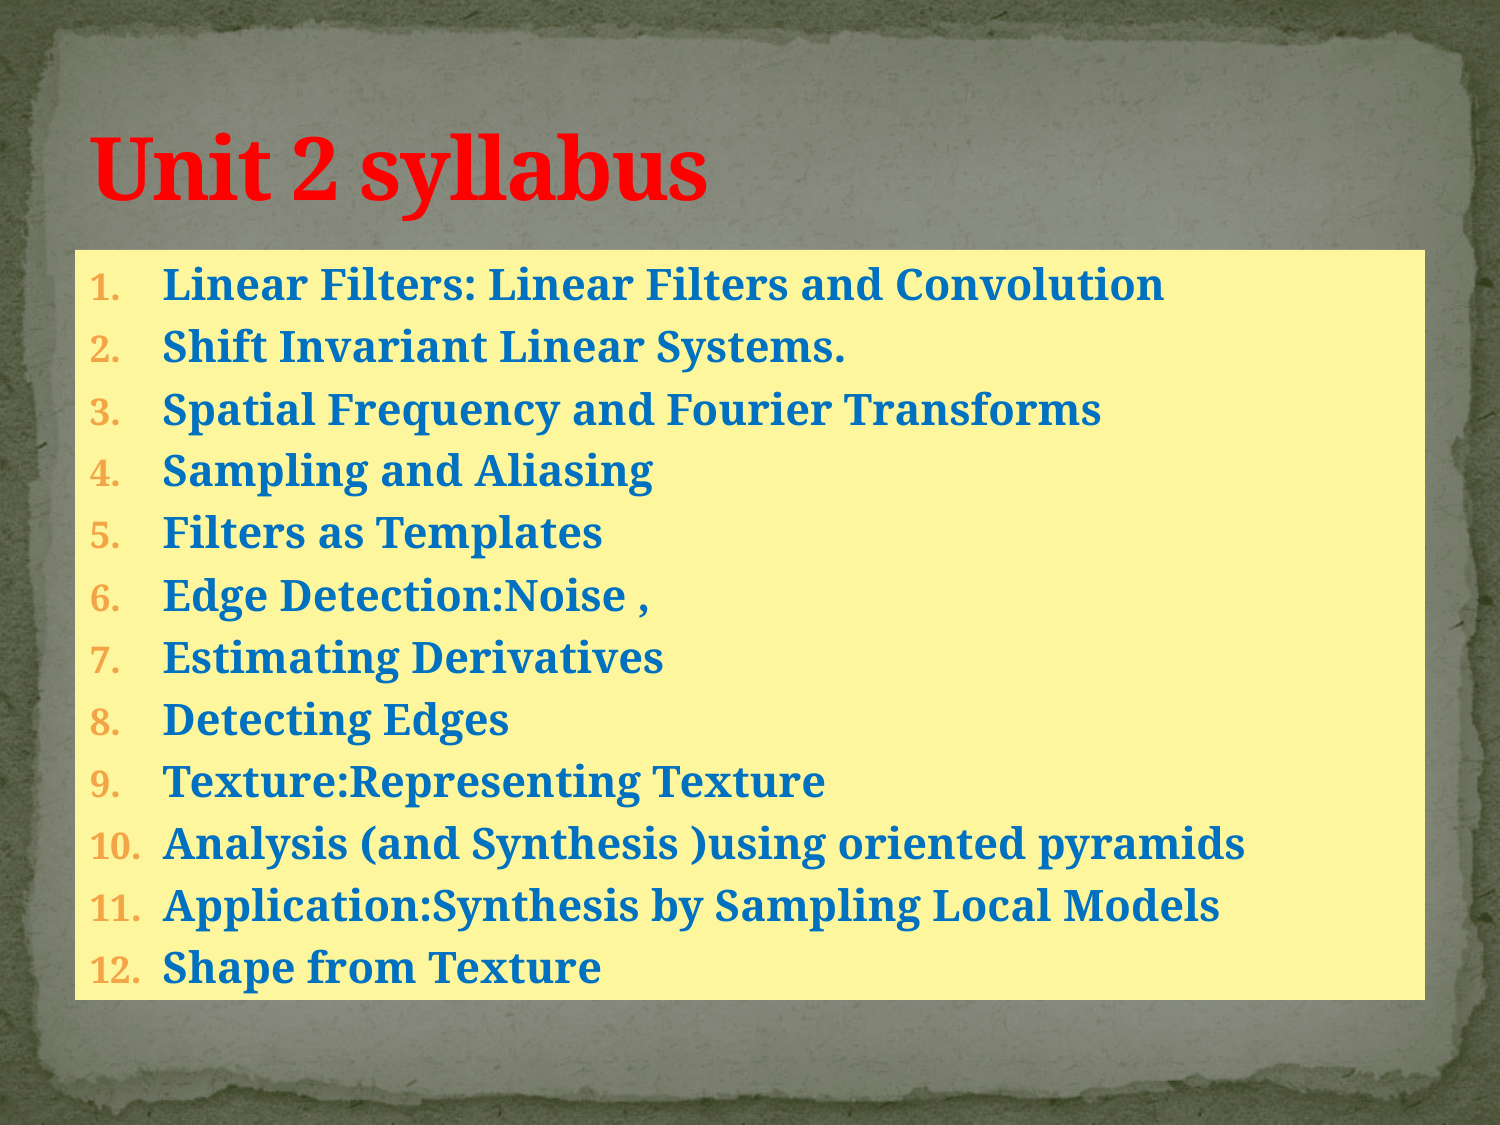

# Unit 2 syllabus
Linear Filters: Linear Filters and Convolution
Shift Invariant Linear Systems.
Spatial Frequency and Fourier Transforms
Sampling and Aliasing
Filters as Templates
Edge Detection:Noise ,
Estimating Derivatives
Detecting Edges
Texture:Representing Texture
Analysis (and Synthesis )using oriented pyramids
Application:Synthesis by Sampling Local Models
Shape from Texture